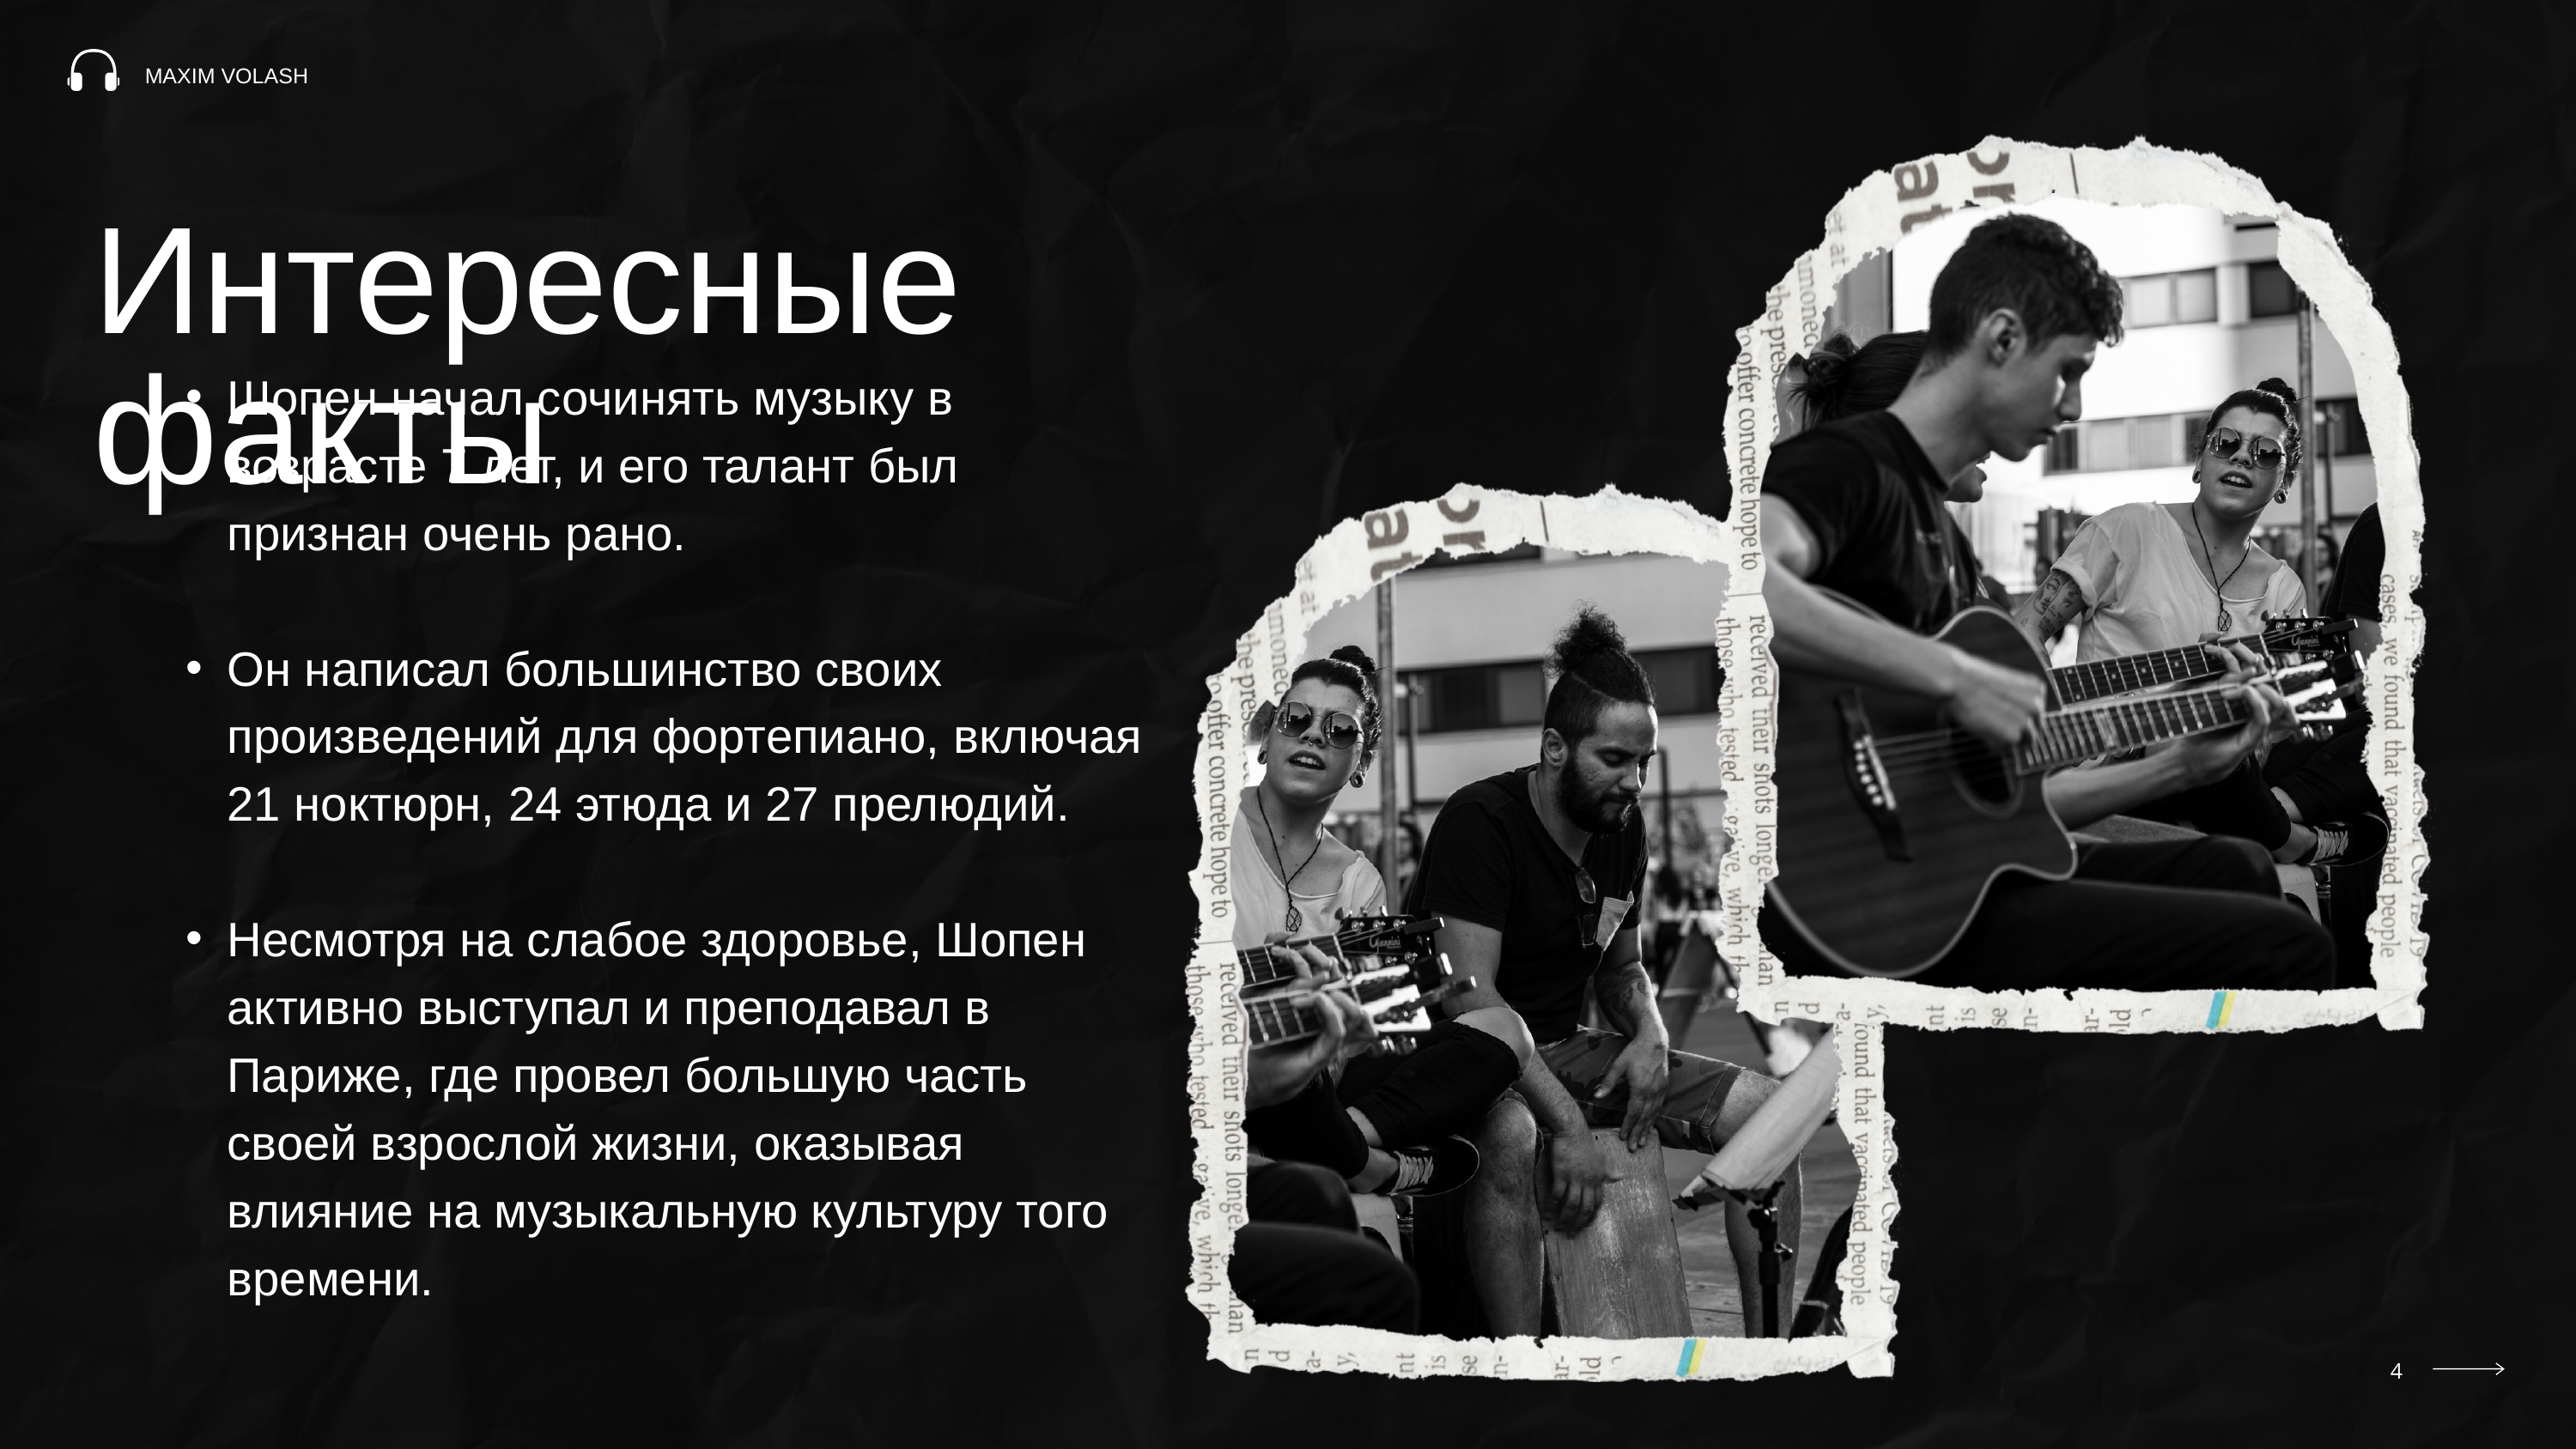

MAXIM VOLASH

Интересные факты
Шопен начал сочинять музыку в возрасте 7 лет, и его талант был признан очень рано.

Он написал большинство своих произведений для фортепиано, включая 21 ноктюрн, 24 этюда и 27 прелюдий.

Несмотря на слабое здоровье, Шопен активно выступал и преподавал в Париже, где провел большую часть своей взрослой жизни, оказывая влияние на музыкальную культуру того времени.

4